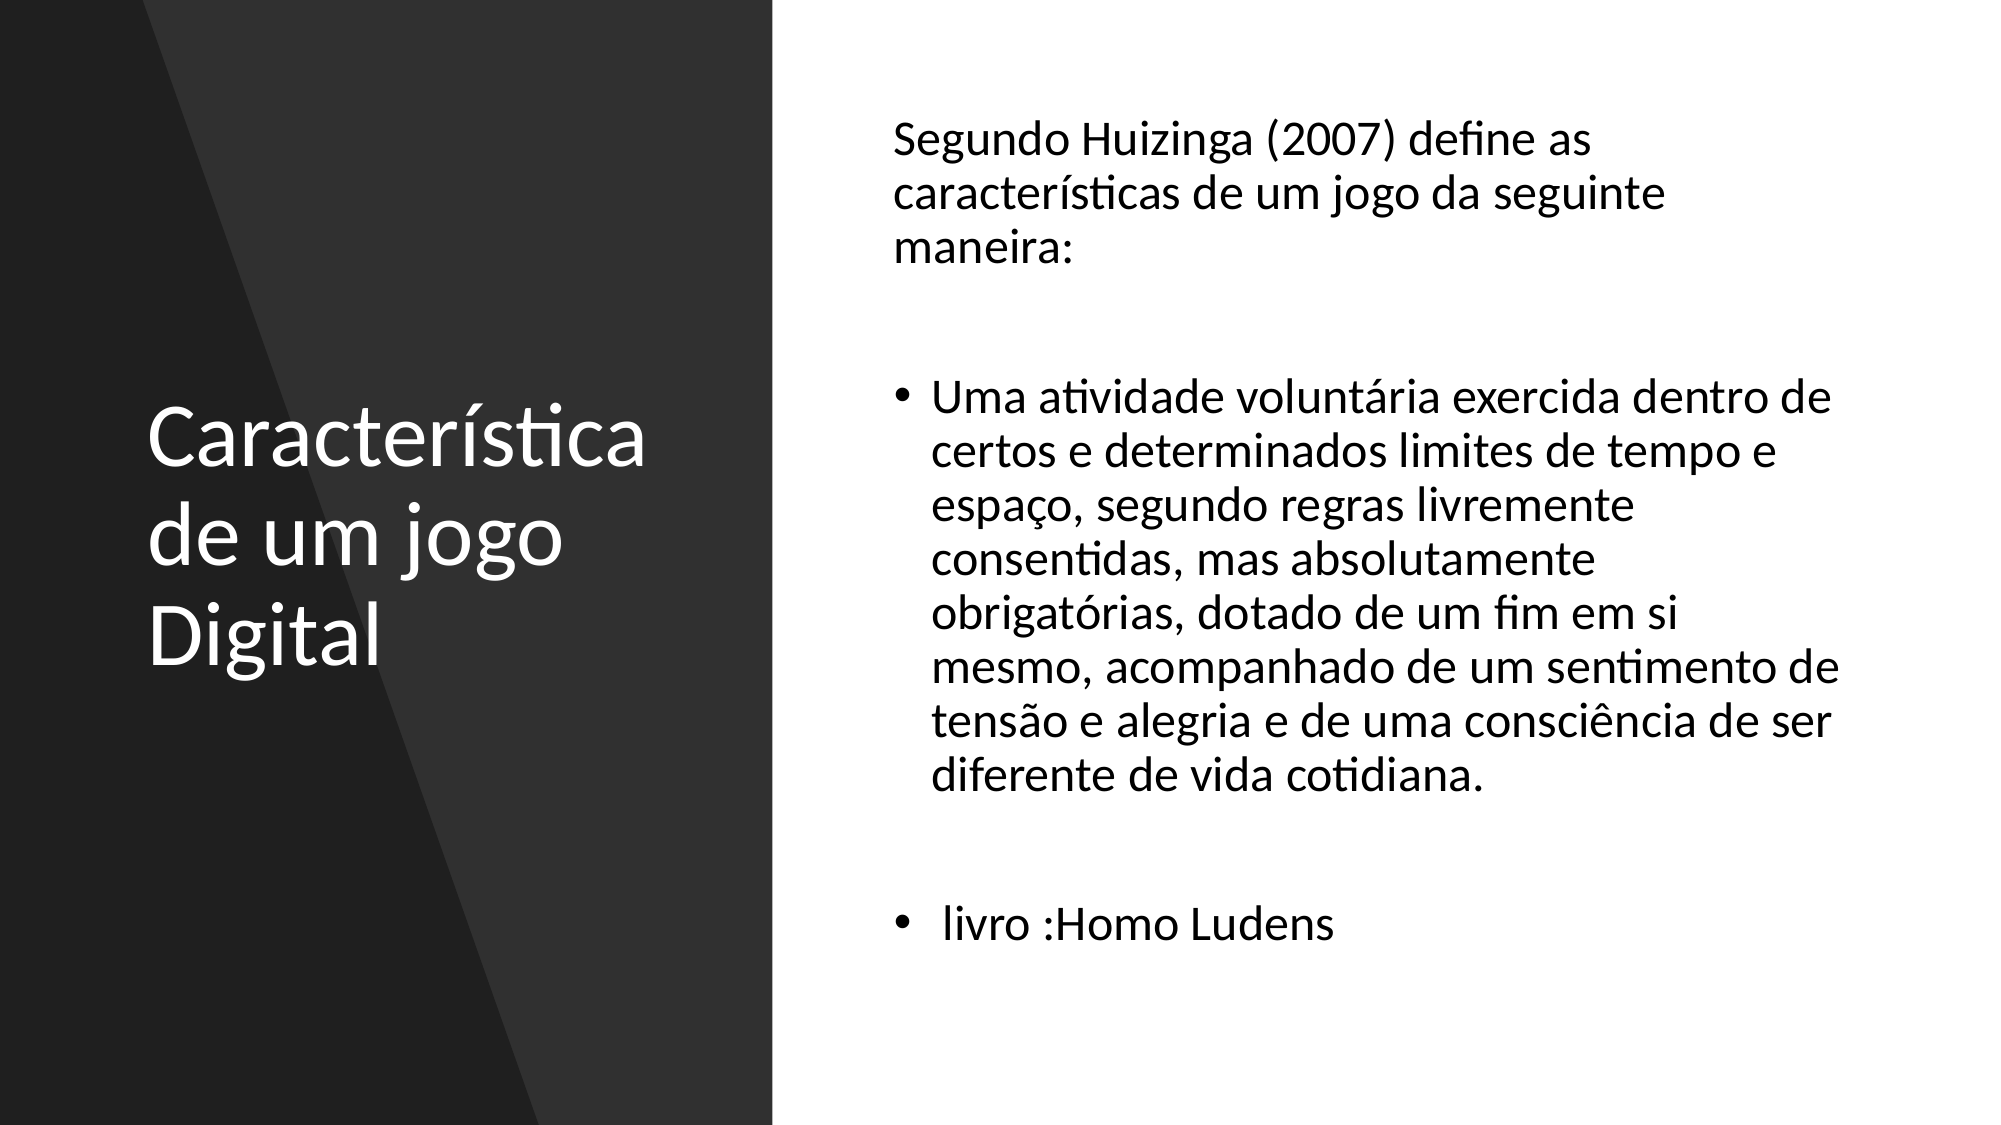

# Característica de um jogo Digital
Segundo Huizinga (2007) define as características de um jogo da seguinte maneira:

Uma atividade voluntária exercida dentro de certos e determinados limites de tempo e espaço, segundo regras livremente consentidas, mas absolutamente obrigatórias, dotado de um fim em si mesmo, acompanhado de um sentimento de tensão e alegria e de uma consciência de ser diferente de vida cotidiana.

 livro :Homo Ludens